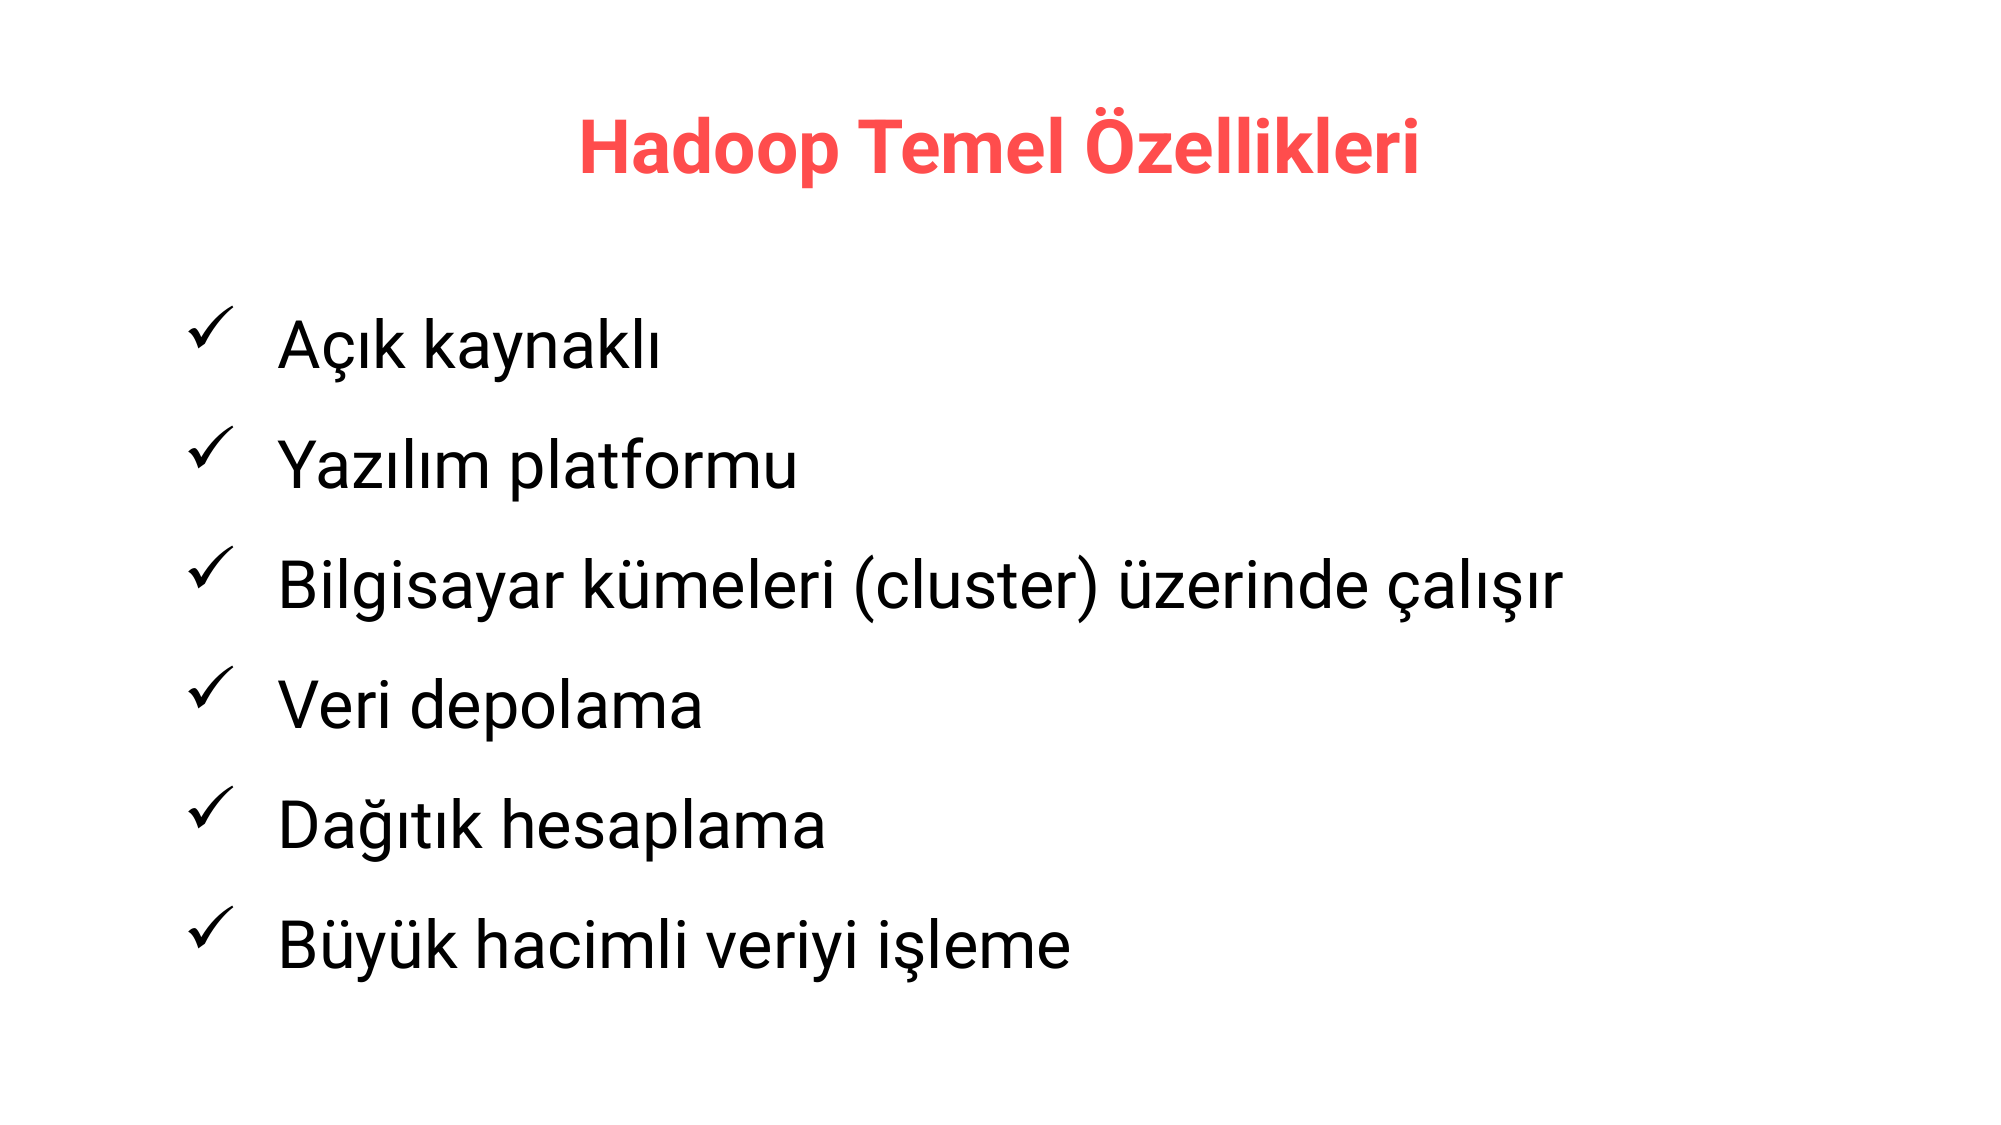

# Hadoop Temel Özellikleri
Açık kaynaklı
Yazılım platformu
Bilgisayar kümeleri (cluster) üzerinde çalışır
Veri depolama
Dağıtık hesaplama
Büyük hacimli veriyi işleme